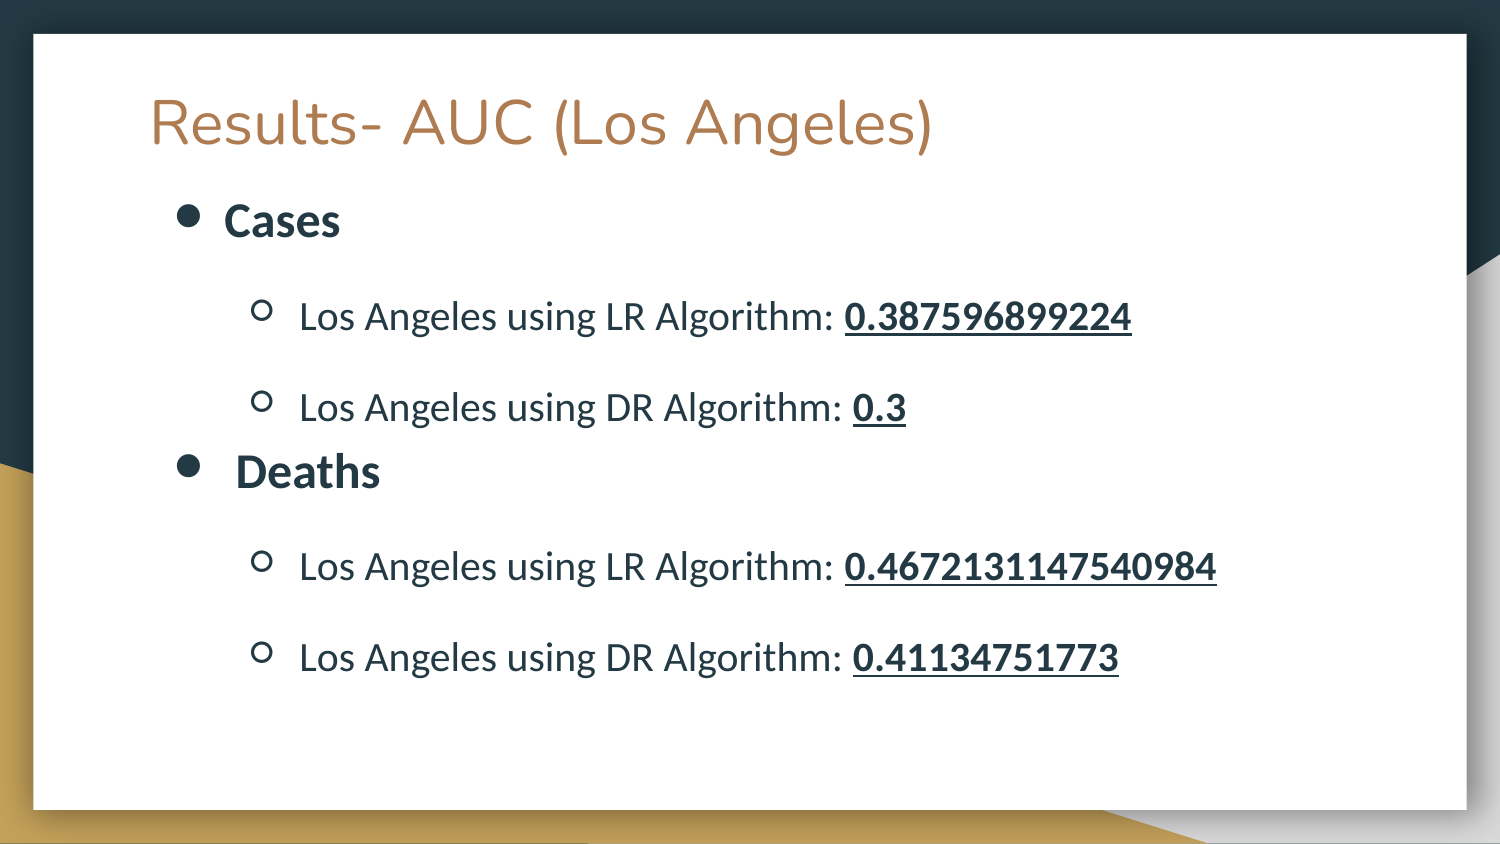

# Results- AUC (Los Angeles)
Cases
Los Angeles using LR Algorithm: 0.387596899224
Los Angeles using DR Algorithm: 0.3
 Deaths
Los Angeles using LR Algorithm: 0.4672131147540984
Los Angeles using DR Algorithm: 0.41134751773